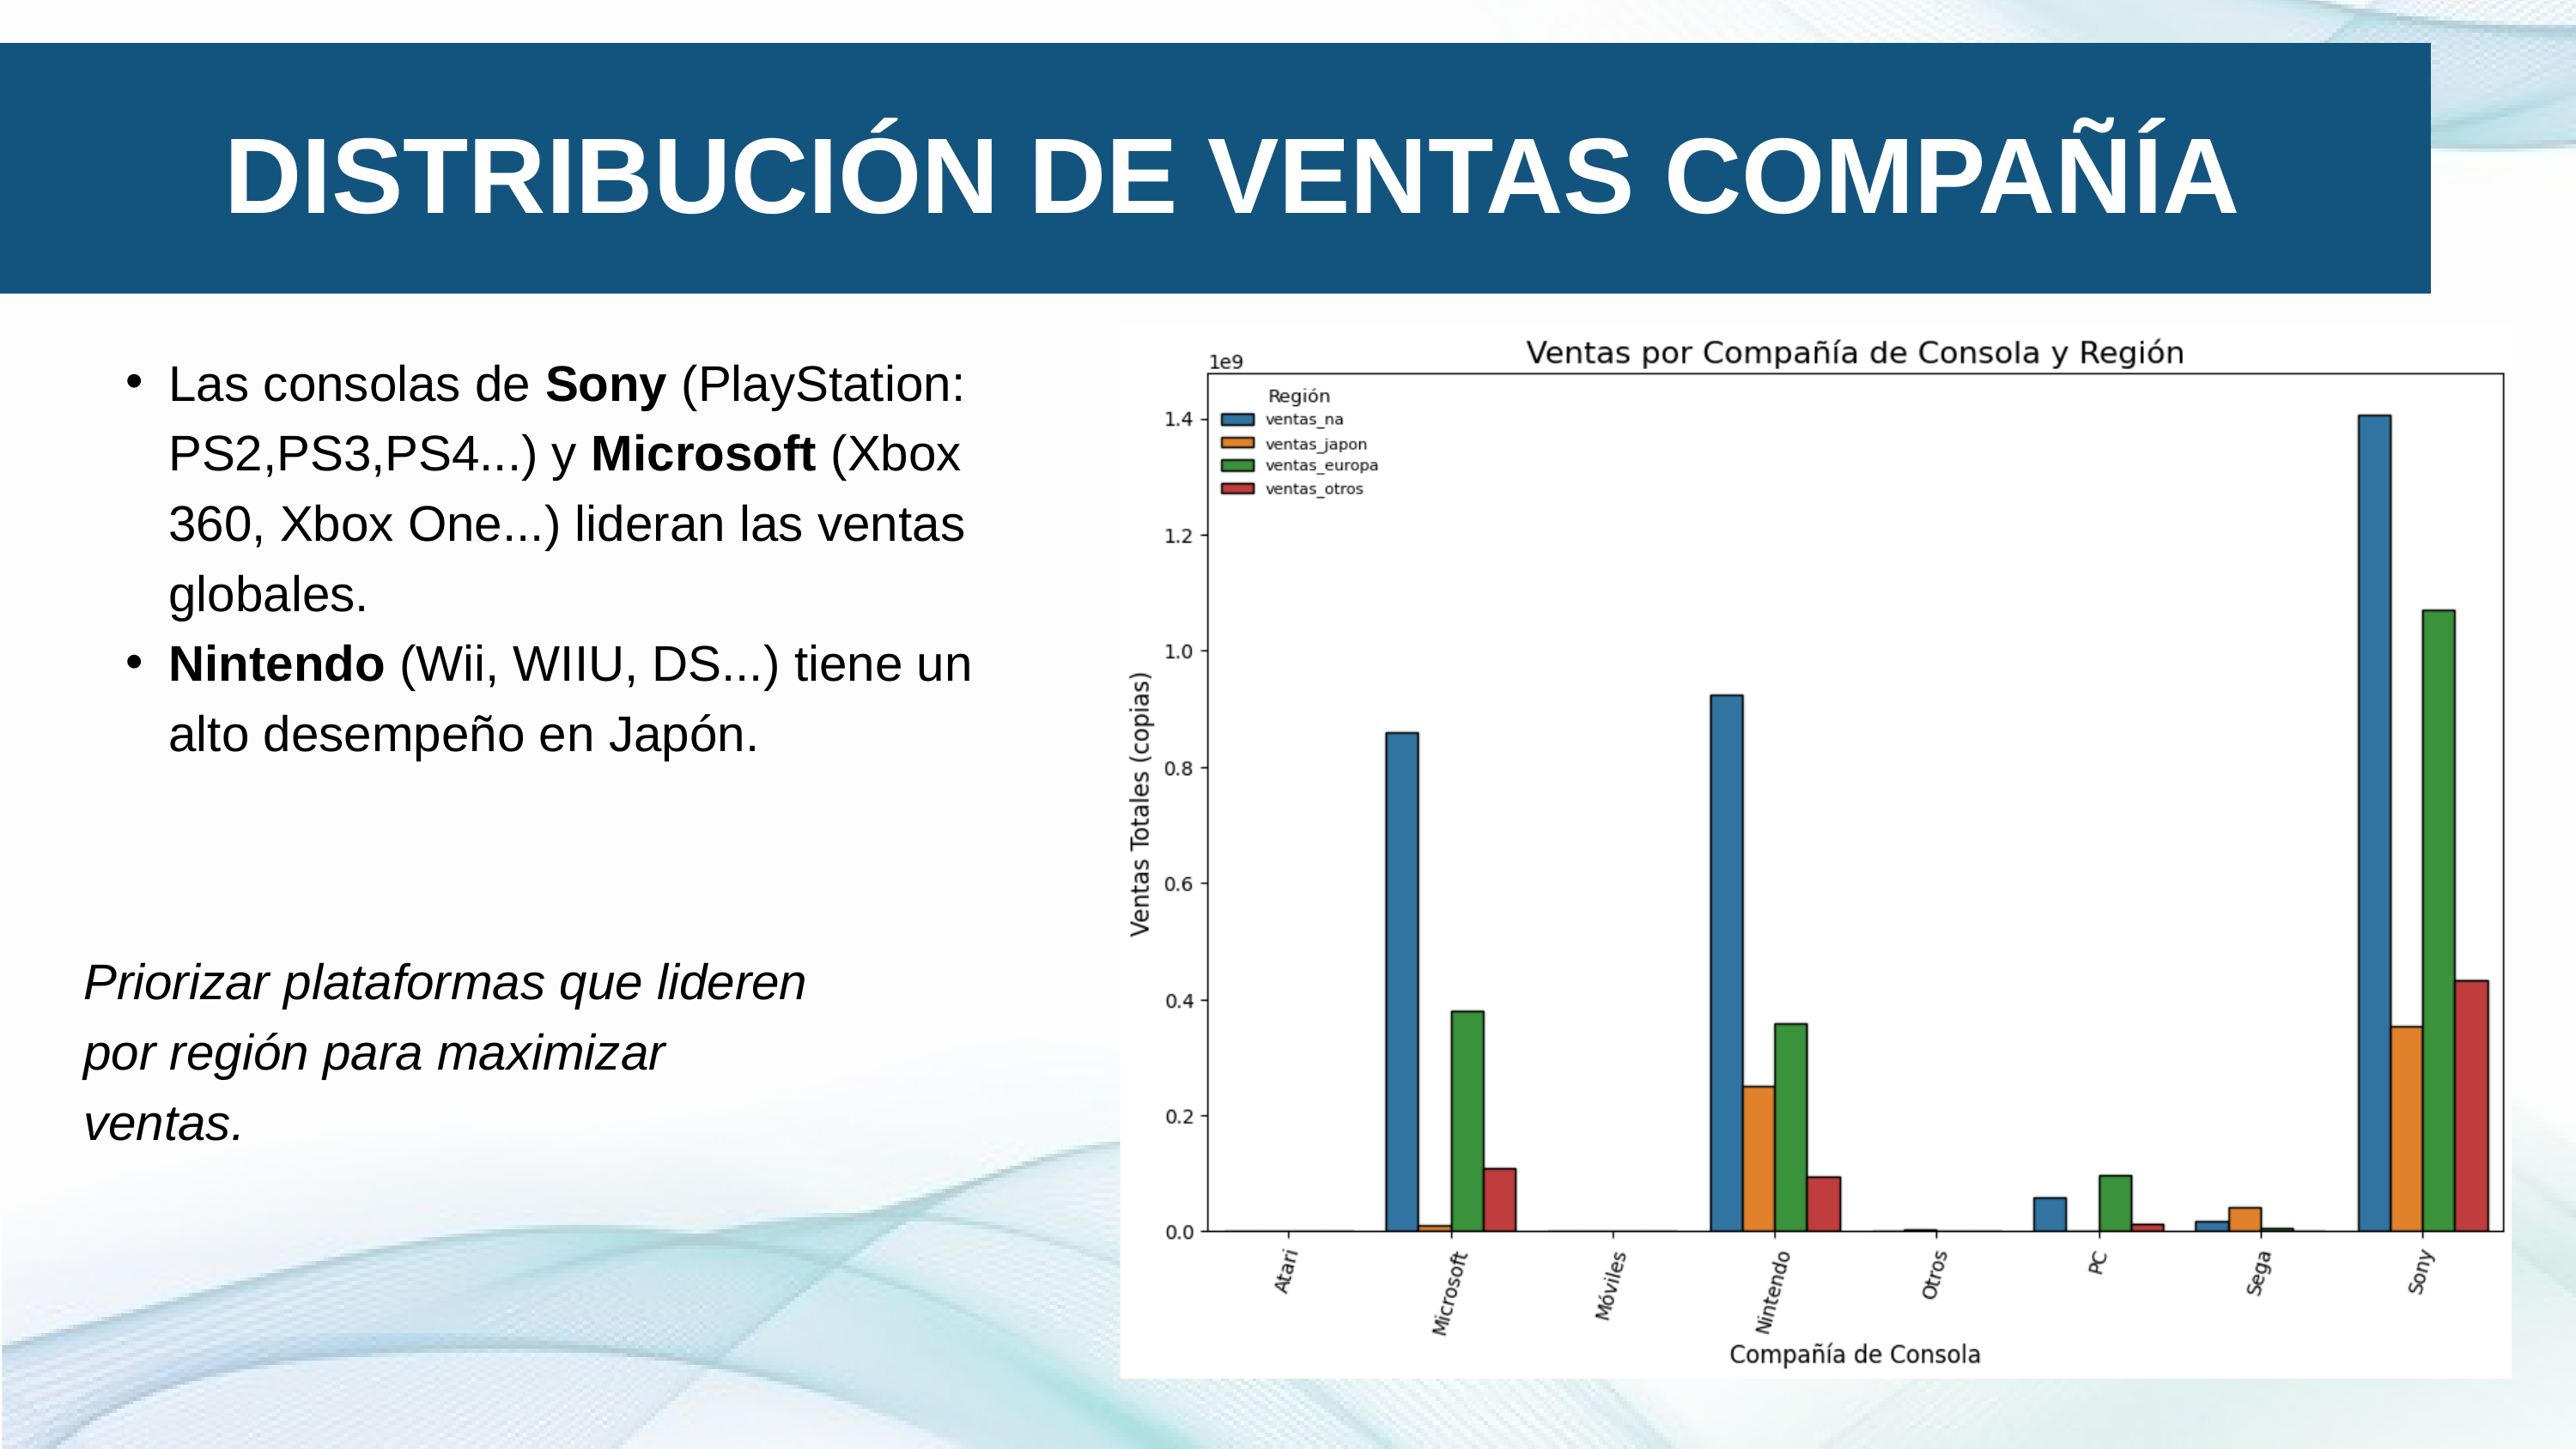

DISTRIBUCIÓN DE VENTAS COMPAÑÍA

Las consolas de Sony (PlayStation: PS2,PS3,PS4...) y Microsoft (Xbox 360, Xbox One...) lideran las ventas globales.
Nintendo (Wii, WIIU, DS...) tiene un alto desempeño en Japón.
Priorizar plataformas que lideren por región para maximizar ventas.